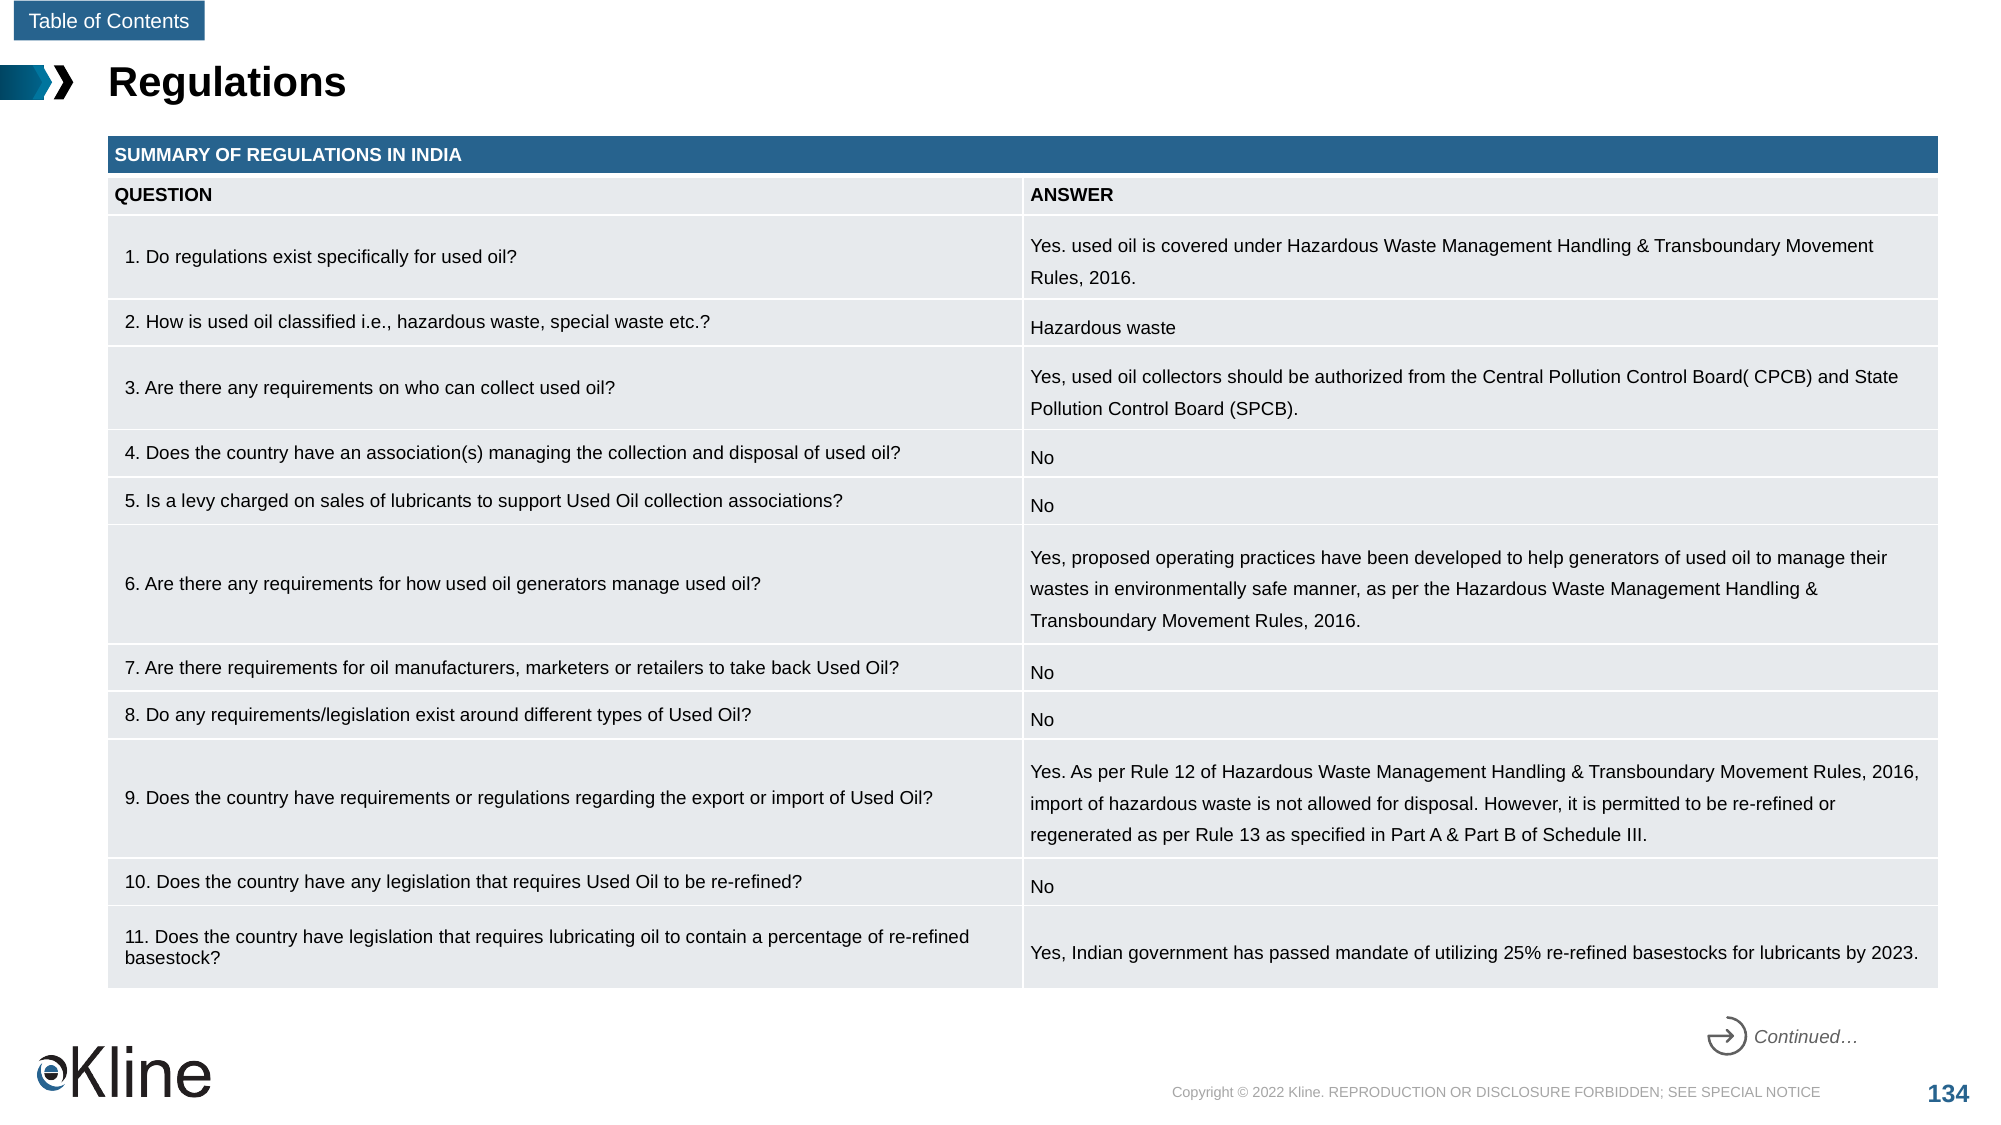

# Regulations
| SUMMARY OF REGULATIONS IN INDIA |  |
| --- | --- |
| QUESTION | ANSWER |
| 1. Do regulations exist specifically for used oil? | Yes. used oil is covered under Hazardous Waste Management Handling & Transboundary Movement Rules, 2016. |
| 2. How is used oil classified i.e., hazardous waste, special waste etc.? | Hazardous waste |
| 3. Are there any requirements on who can collect used oil? | Yes, used oil collectors should be authorized from the Central Pollution Control Board( CPCB) and State Pollution Control Board (SPCB). |
| 4. Does the country have an association(s) managing the collection and disposal of used oil? | No |
| 5. Is a levy charged on sales of lubricants to support Used Oil collection associations? | No |
| 6. Are there any requirements for how used oil generators manage used oil? | Yes, proposed operating practices have been developed to help generators of used oil to manage their wastes in environmentally safe manner, as per the Hazardous Waste Management Handling & Transboundary Movement Rules, 2016. |
| 7. Are there requirements for oil manufacturers, marketers or retailers to take back Used Oil? | No |
| 8. Do any requirements/legislation exist around different types of Used Oil? | No |
| 9. Does the country have requirements or regulations regarding the export or import of Used Oil? | Yes. As per Rule 12 of Hazardous Waste Management Handling & Transboundary Movement Rules, 2016, import of hazardous waste is not allowed for disposal. However, it is permitted to be re-refined or regenerated as per Rule 13 as specified in Part A & Part B of Schedule III. |
| 10. Does the country have any legislation that requires Used Oil to be re-refined? | No |
| 11. Does the country have legislation that requires lubricating oil to contain a percentage of re-refined basestock? | Yes, Indian government has passed mandate of utilizing 25% re-refined basestocks for lubricants by 2023. |

Continued…